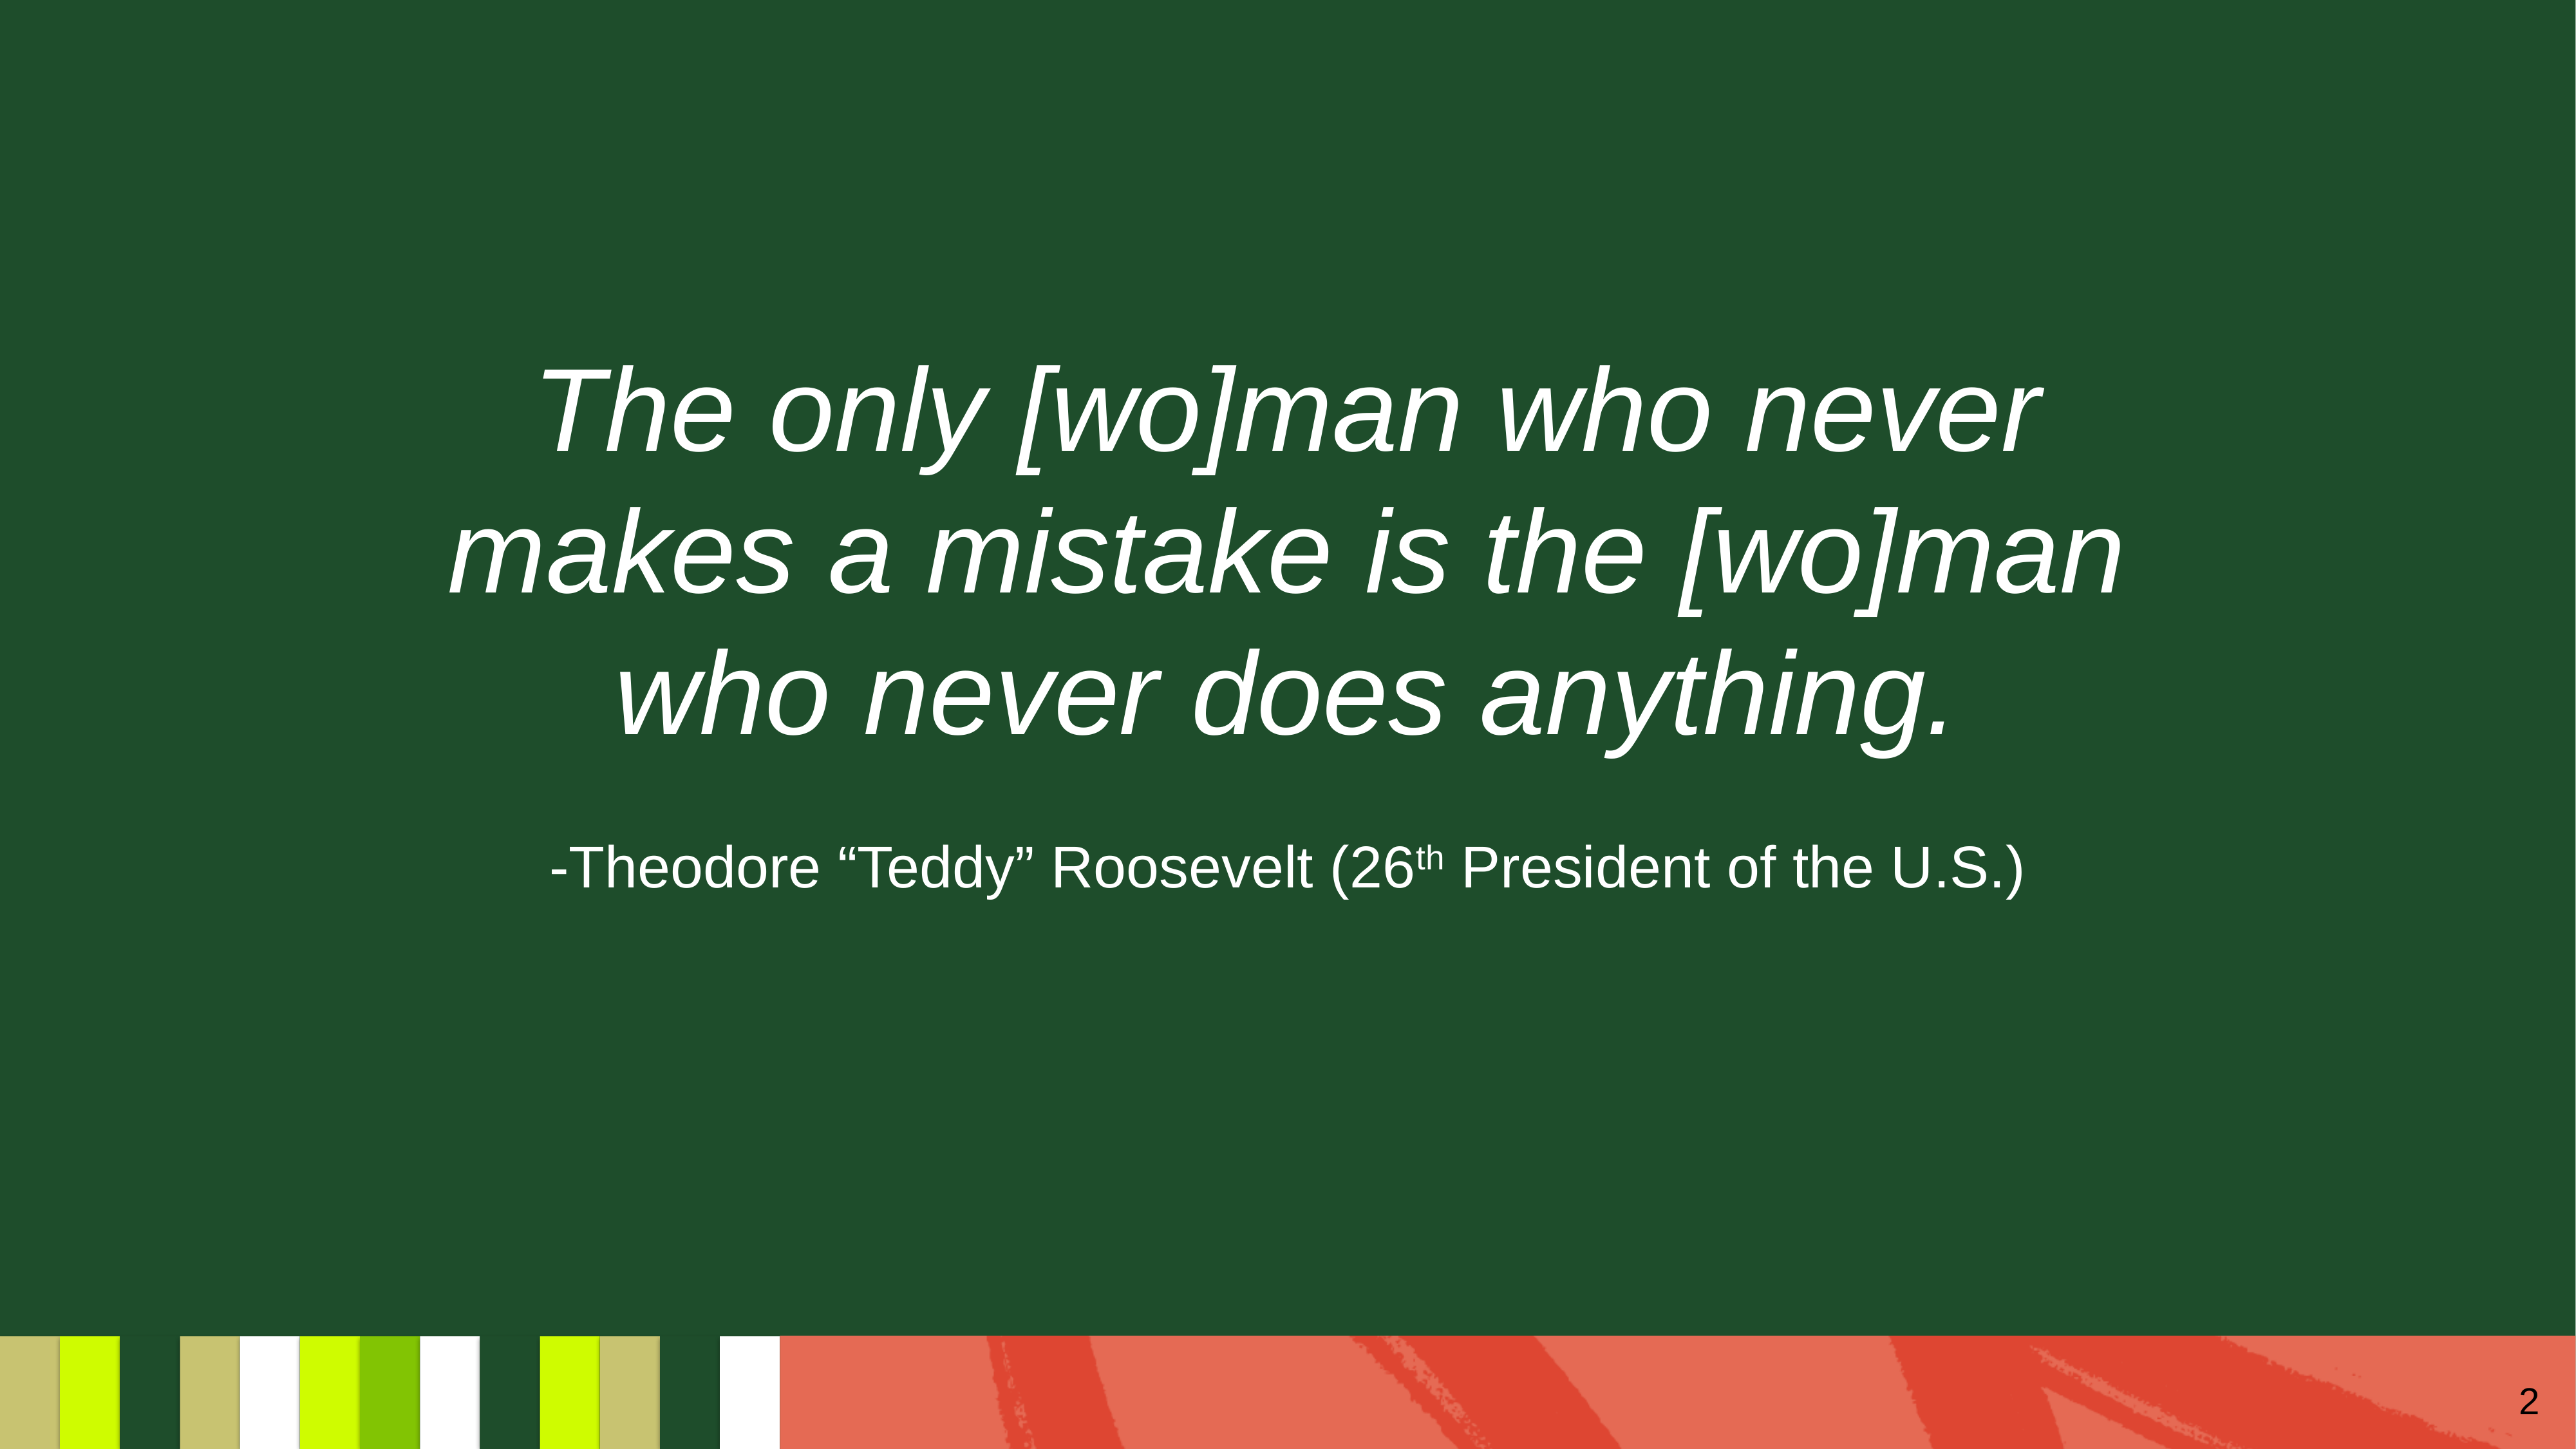

# The only [wo]man who never makes a mistake is the [wo]man who never does anything. -Theodore “Teddy” Roosevelt (26th President of the U.S.)
2